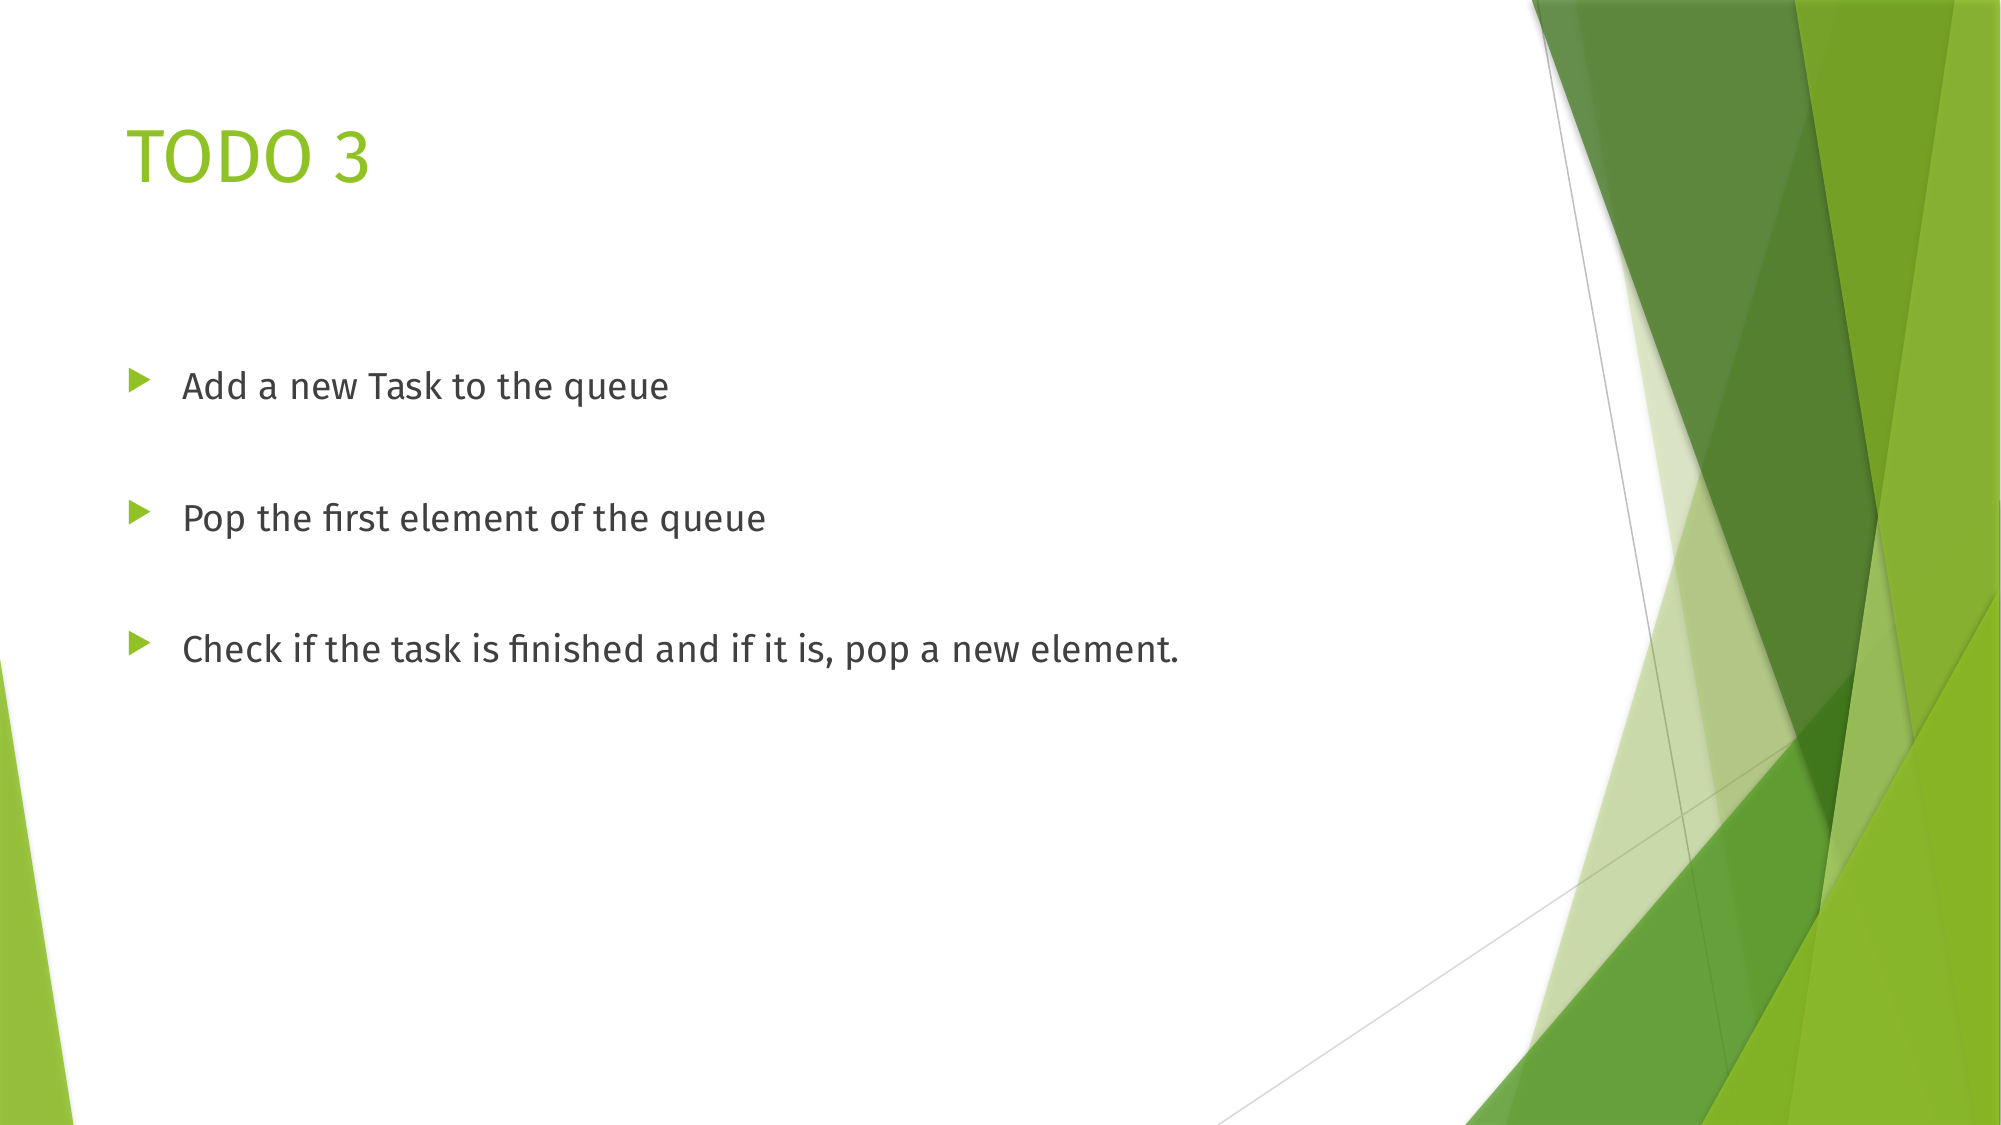

# TODO 3
Add a new Task to the queue

Pop the first element of the queue

Check if the task is finished and if it is, pop a new element.